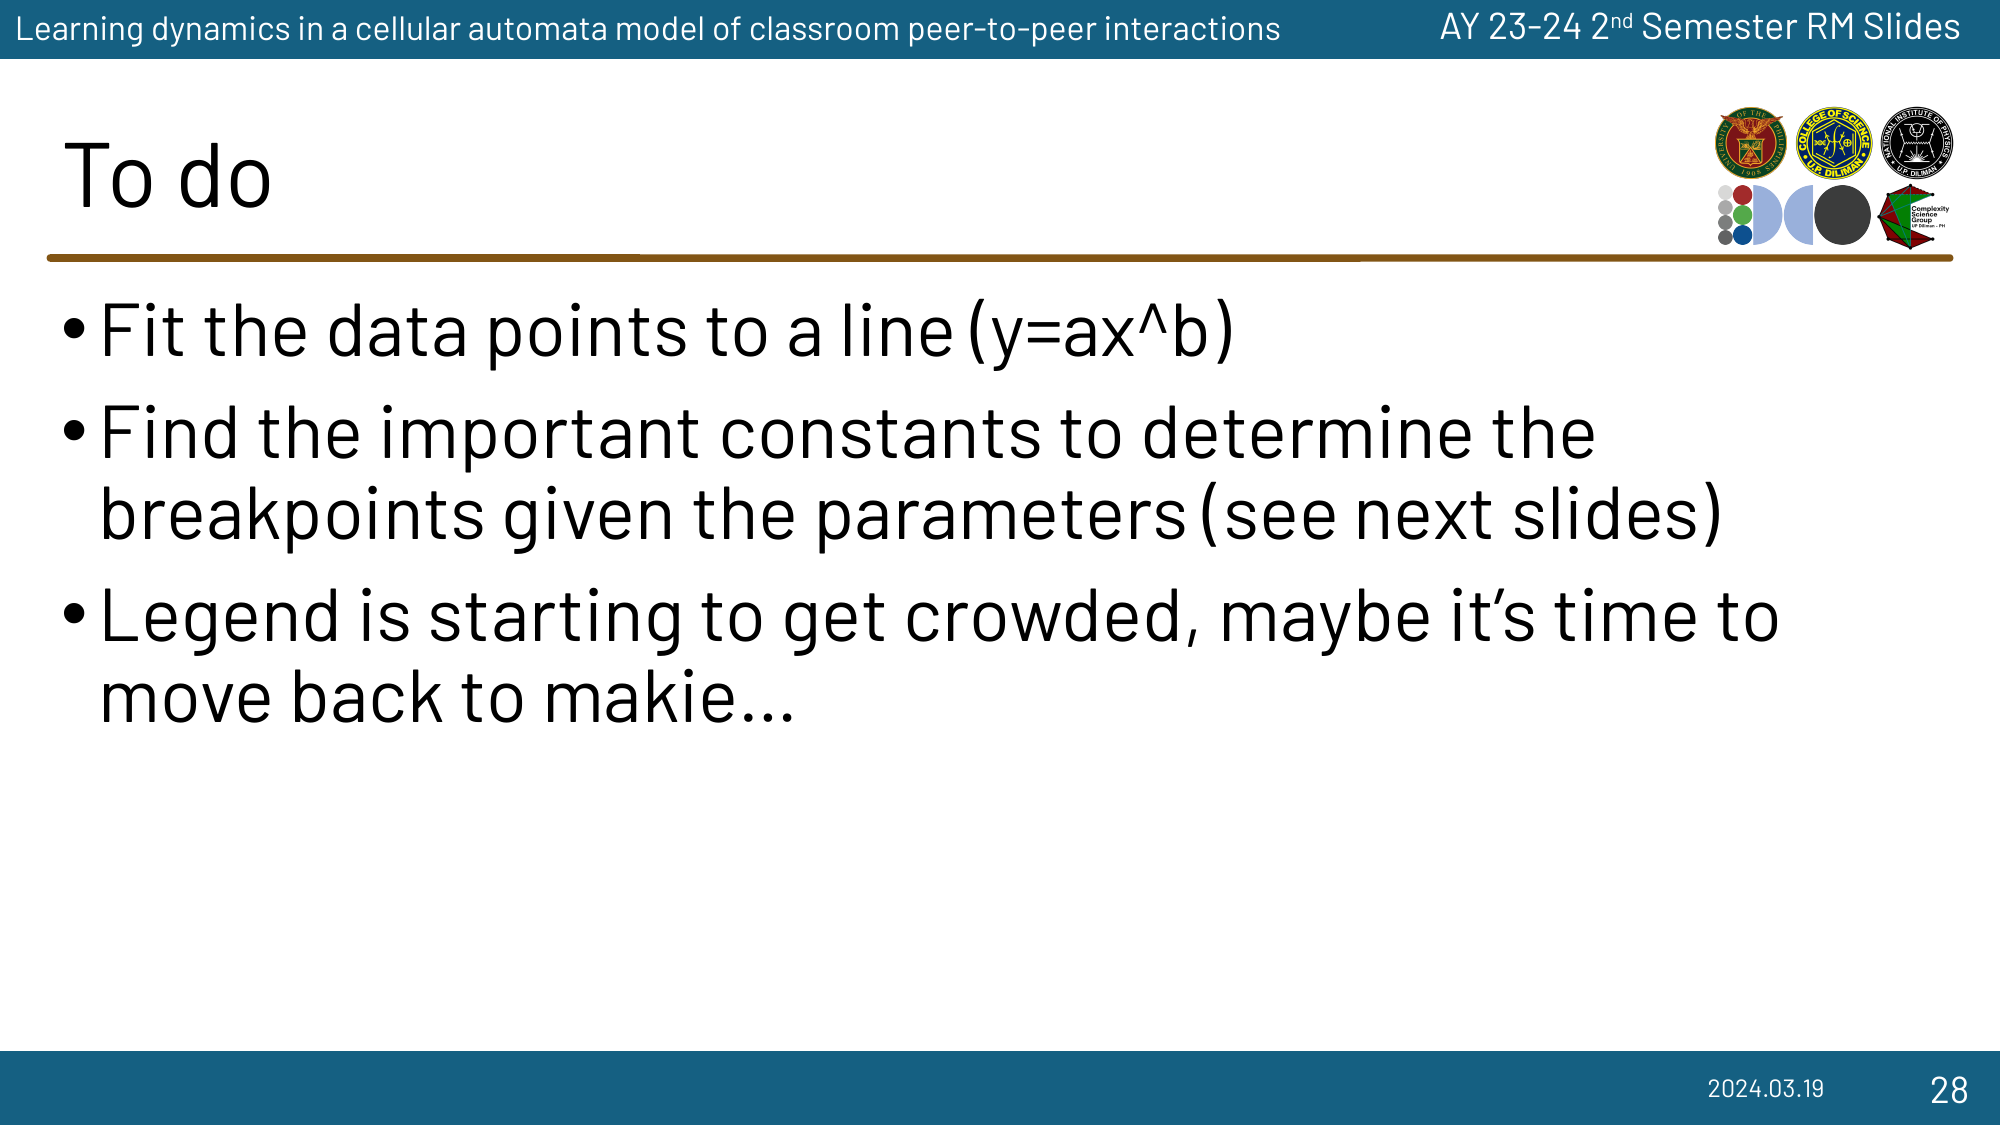

# To do
Fit the data points to a line (y=ax^b)
Find the important constants to determine the breakpoints given the parameters (see next slides)
Legend is starting to get crowded, maybe it’s time to move back to makie…

2024.03.19
28